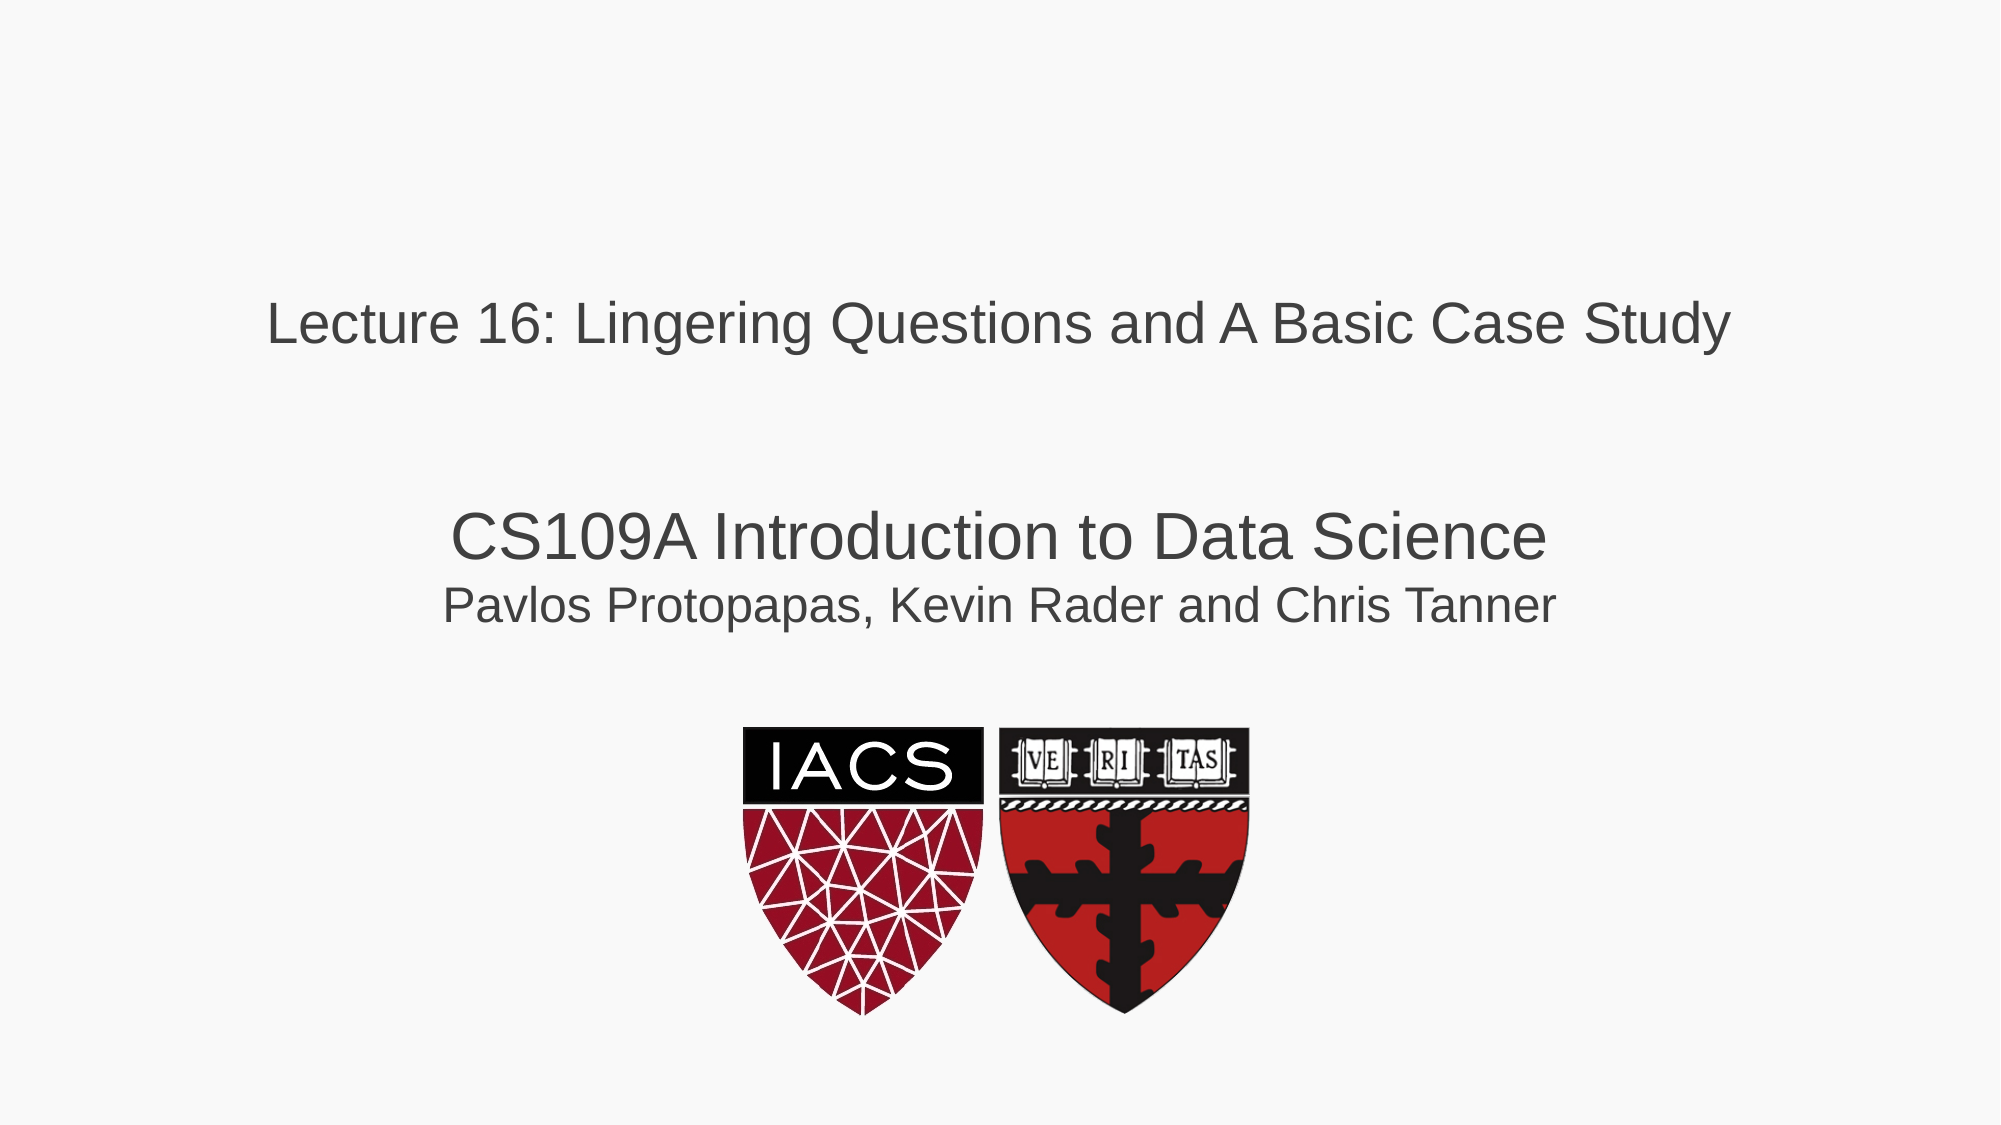

# Lecture 16: Lingering Questions and A Basic Case Study